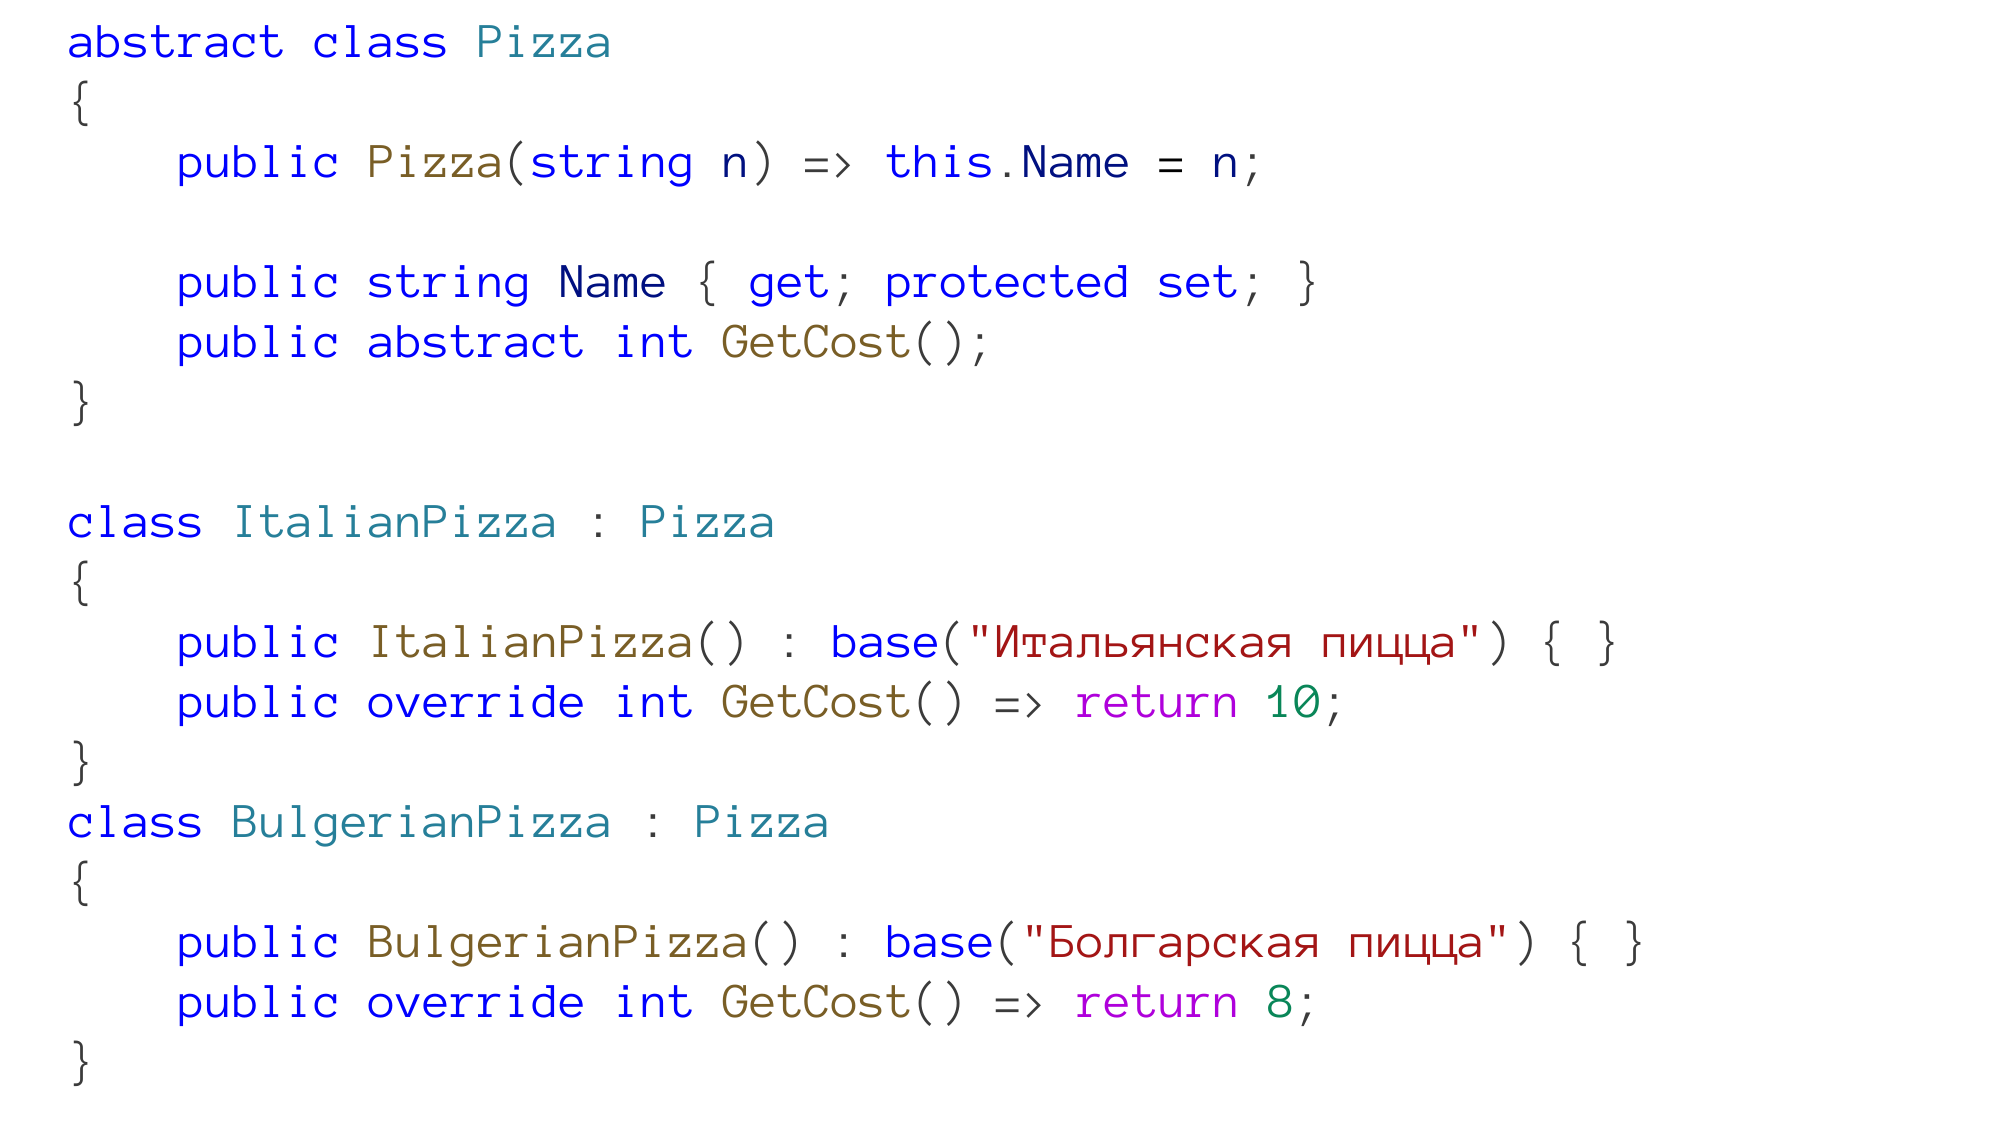

abstract class Pizza
{
    public Pizza(string n) => this.Name = n;

    public string Name { get; protected set; }
    public abstract int GetCost();
}
class ItalianPizza : Pizza
{
    public ItalianPizza() : base("Итальянская пицца") { }
    public override int GetCost() => return 10;
}
class BulgerianPizza : Pizza
{
    public BulgerianPizza() : base("Болгарская пицца") { }
    public override int GetCost() => return 8;
}